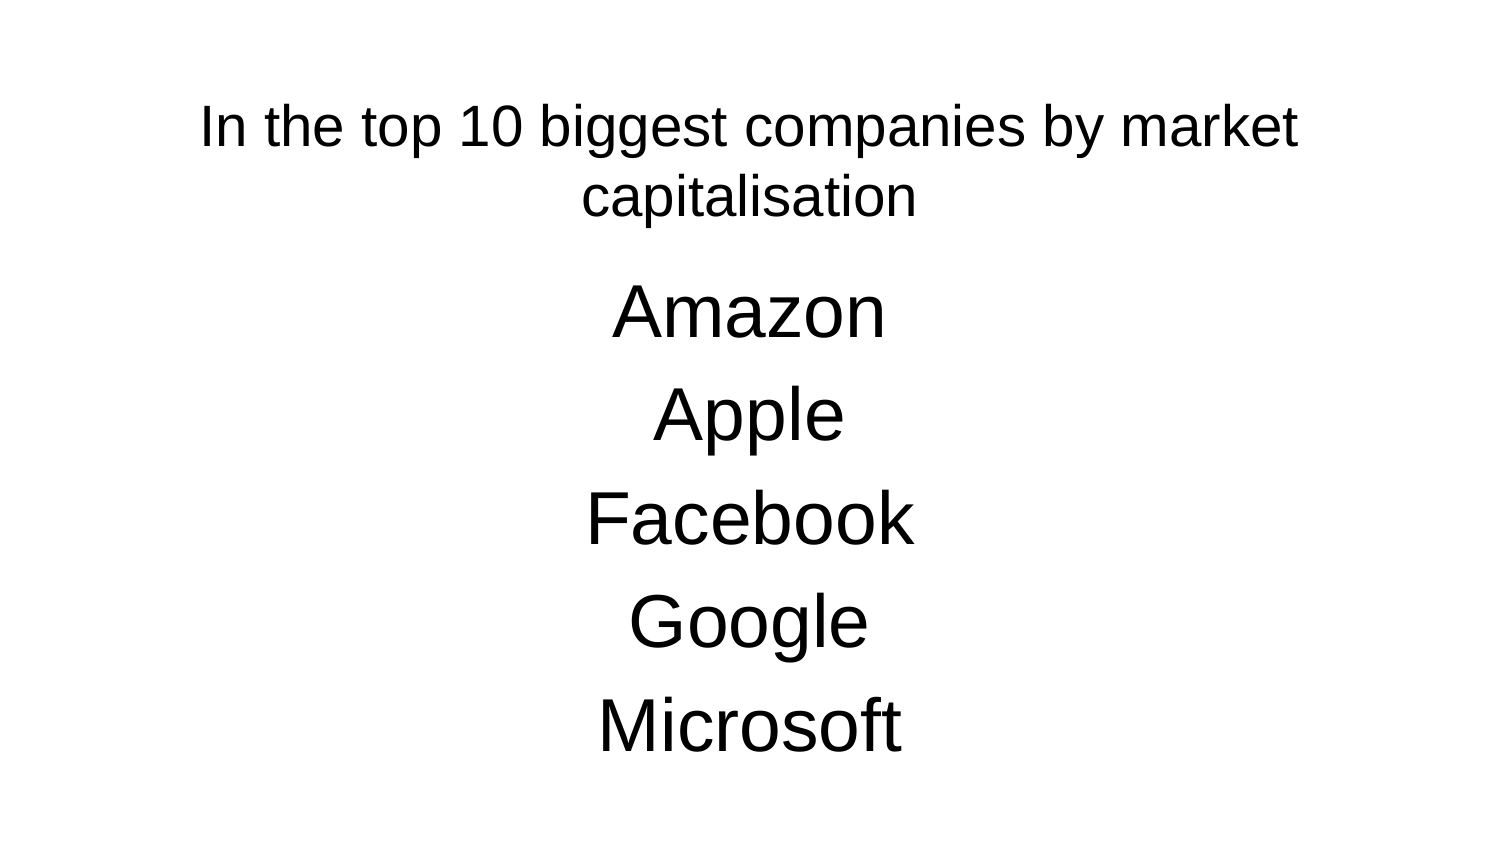

# In the top 10 biggest companies by market capitalisation
Amazon
Apple
Facebook
Google
Microsoft